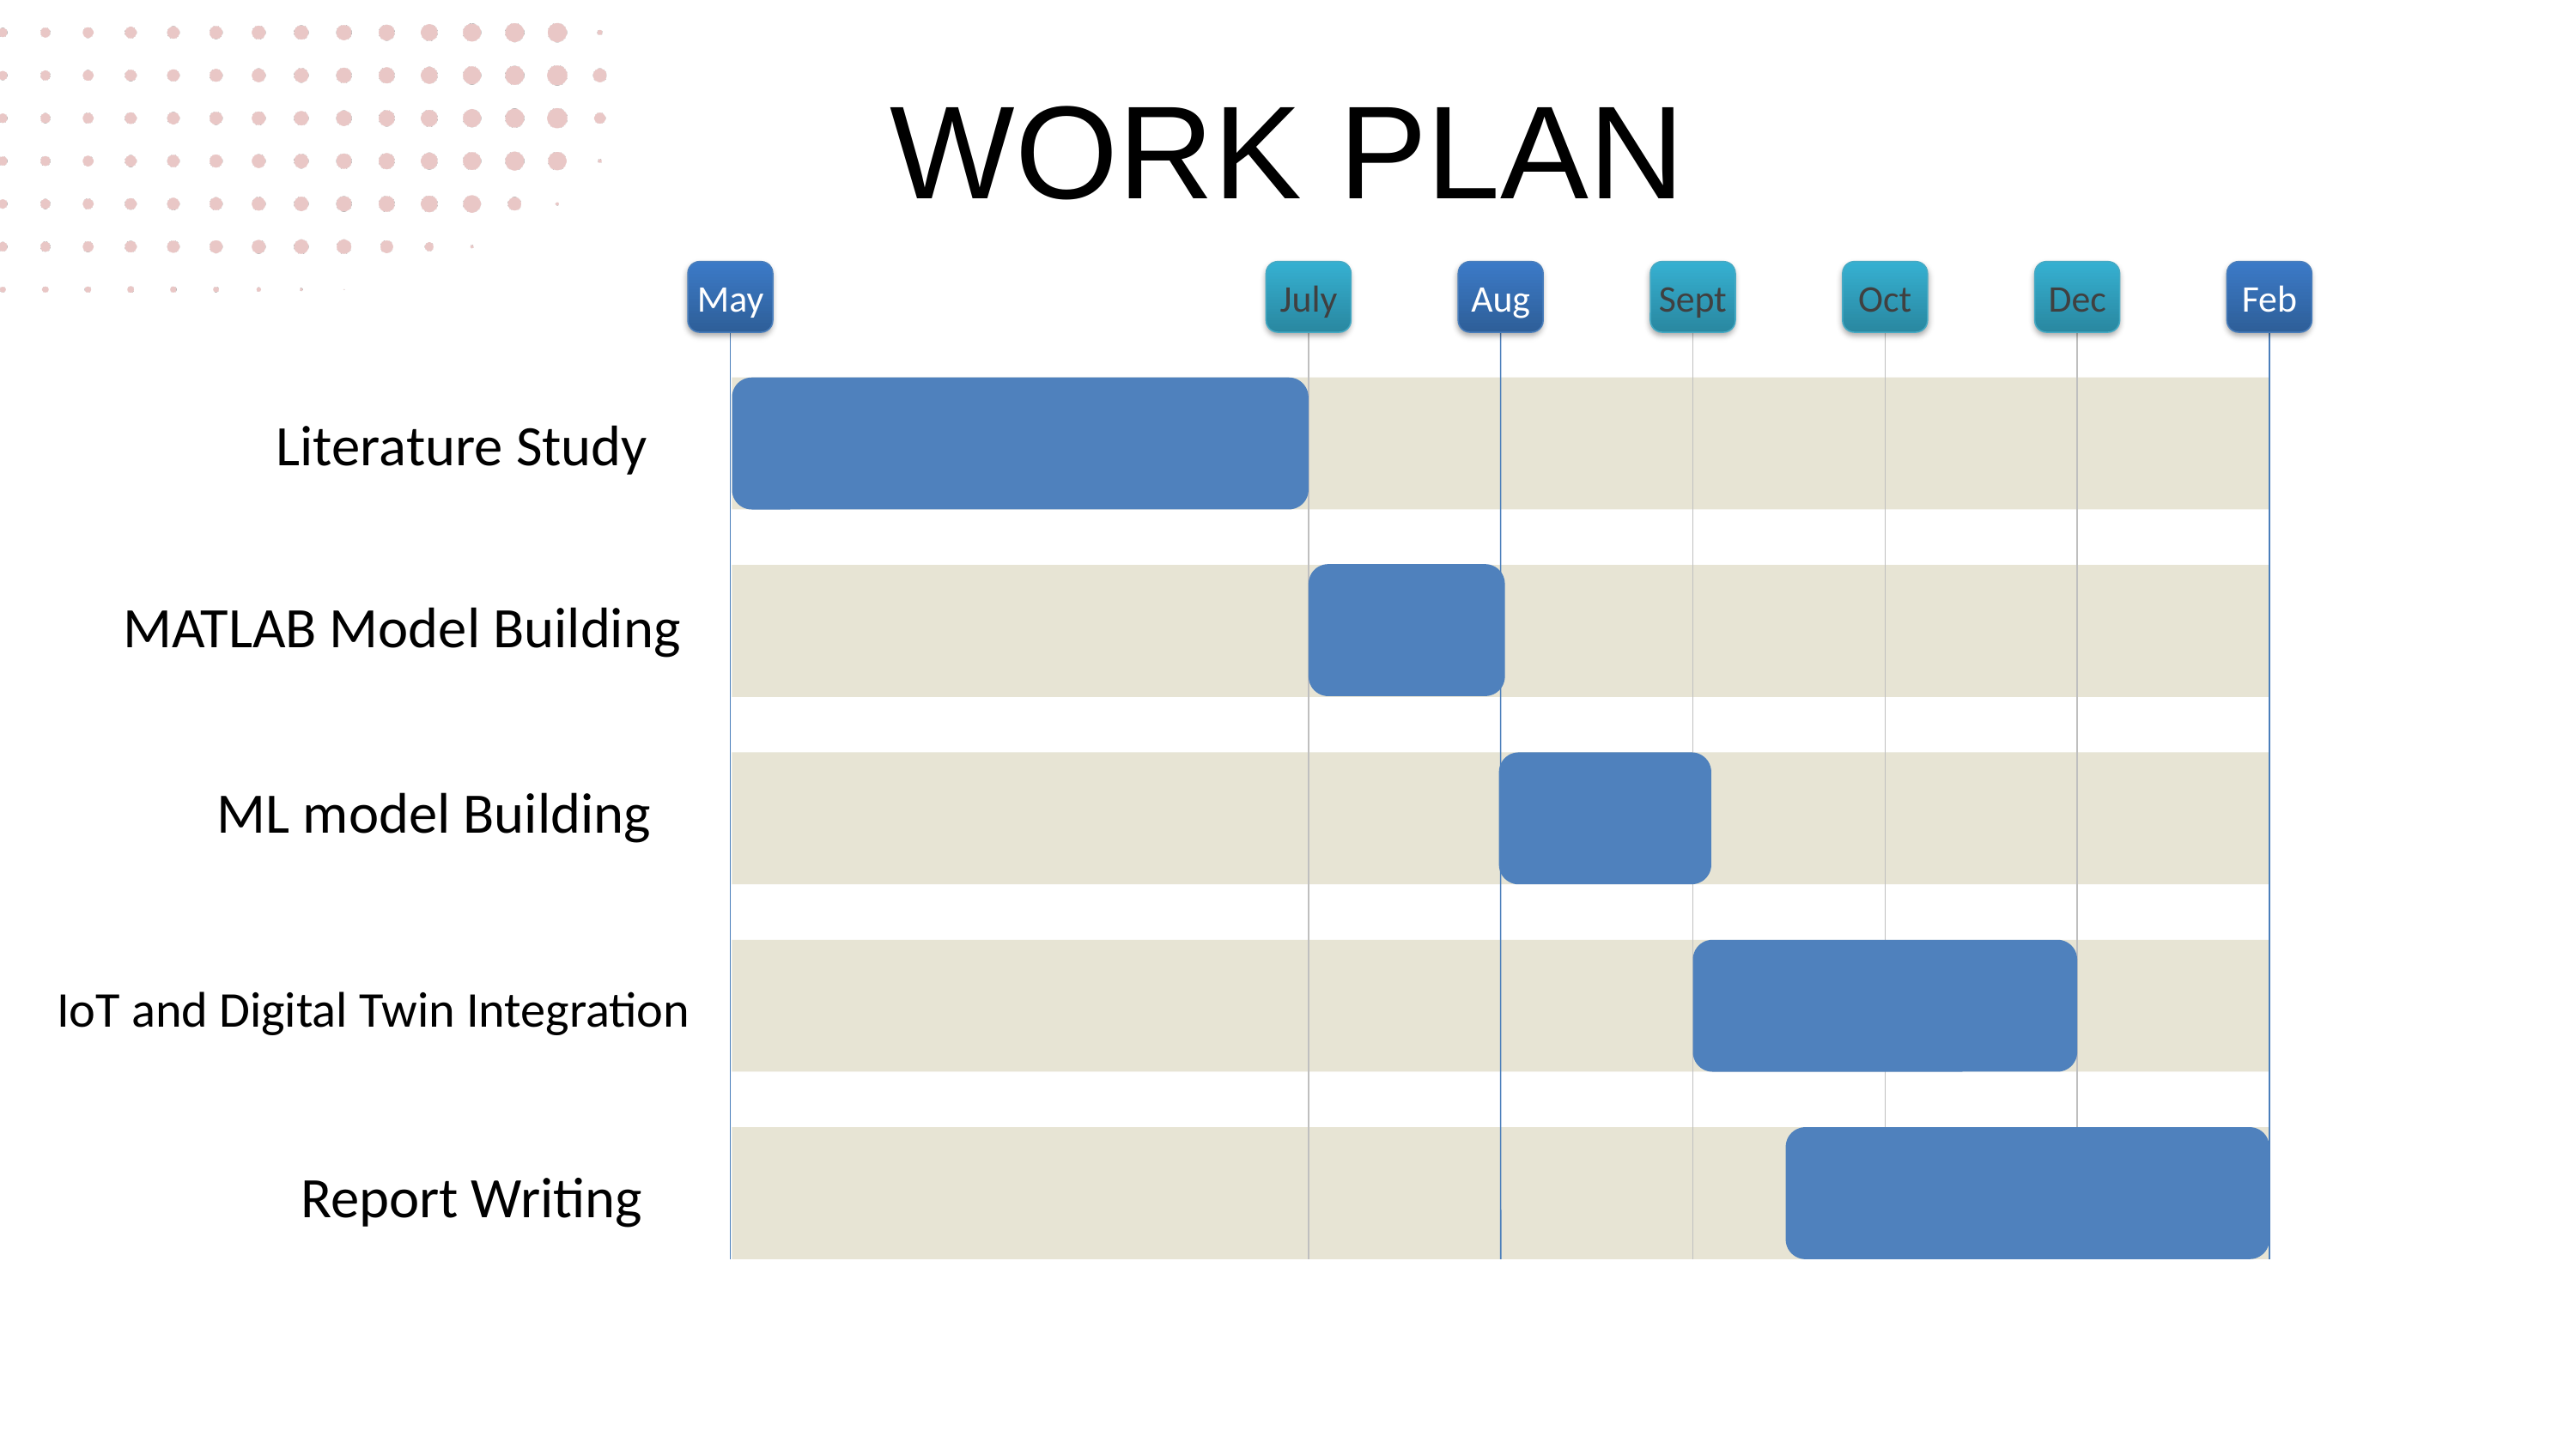

WORK PLAN
May
July
Aug
Sept
Oct
Dec
Feb

Literature Study

MATLAB Model Building

ML model Building

IoT and Digital Twin Integration

Report Writing